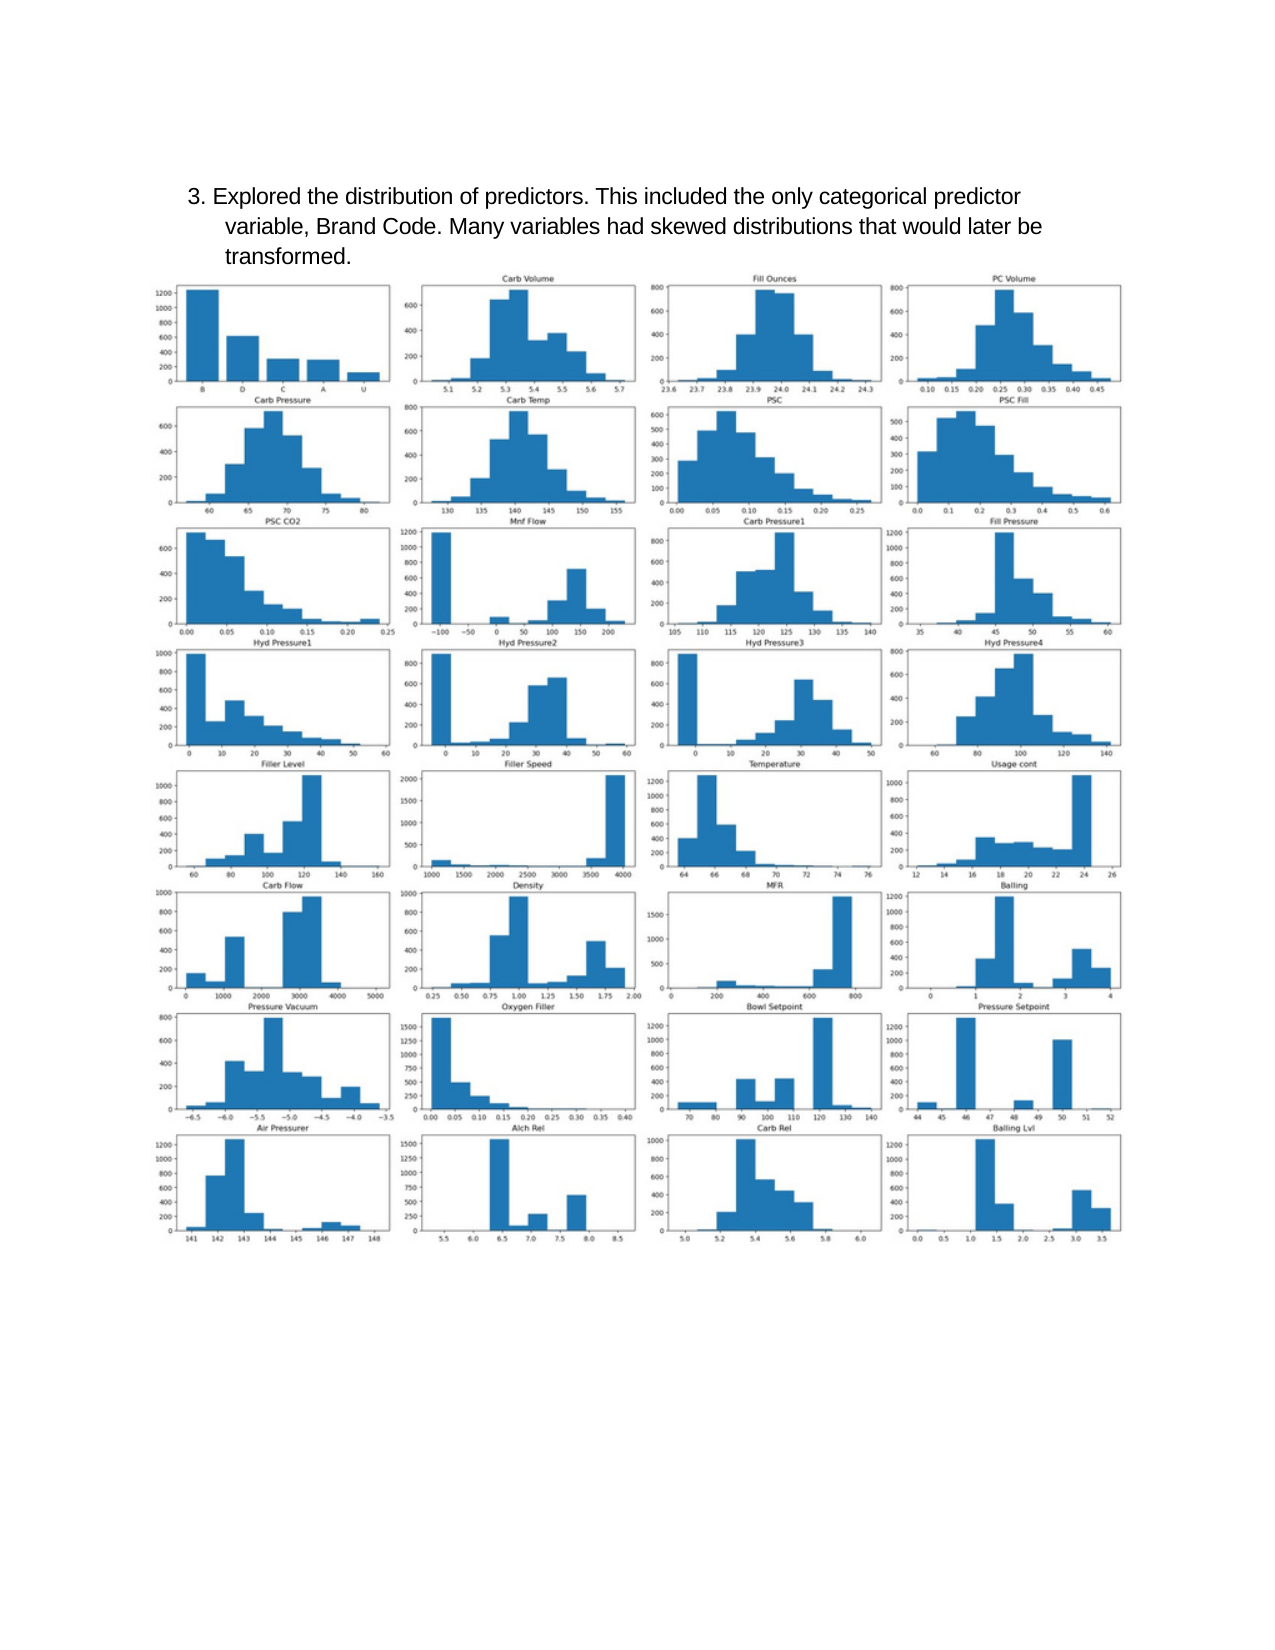

3. Explored the distribution of predictors. This included the only categorical predictor
variable, Brand Code. Many variables had skewed distributions that would later be transformed.